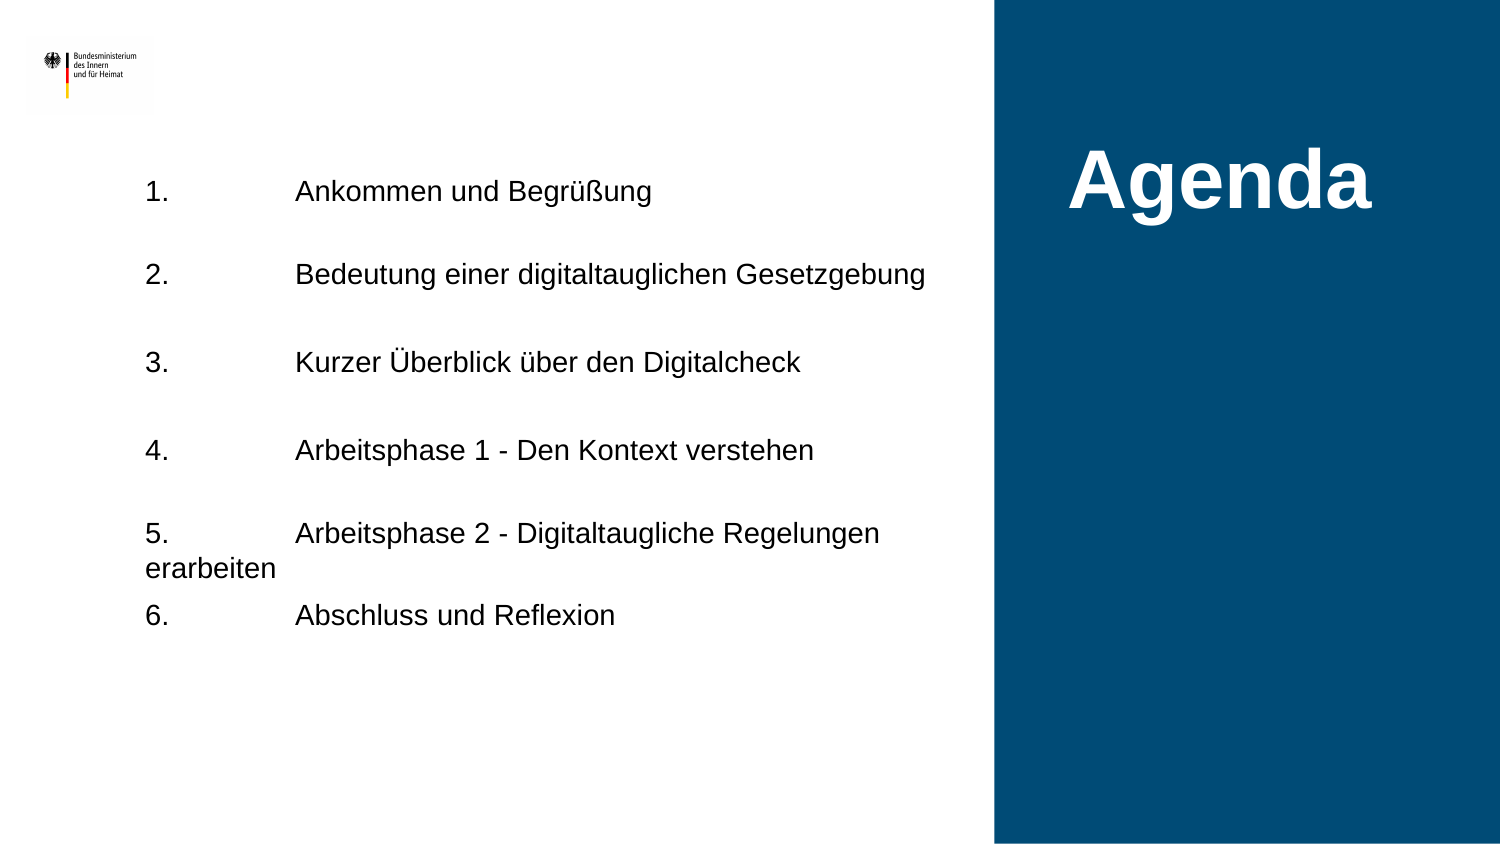

Agenda
1.	Ankommen und Begrüßung
2.	Bedeutung einer digitaltauglichen Gesetzgebung
3.	Kurzer Überblick über den Digitalcheck
4.	Arbeitsphase 1 - Den Kontext verstehen
5.	Arbeitsphase 2 - Digitaltaugliche Regelungen 	erarbeiten
6. 	Abschluss und Reflexion
7